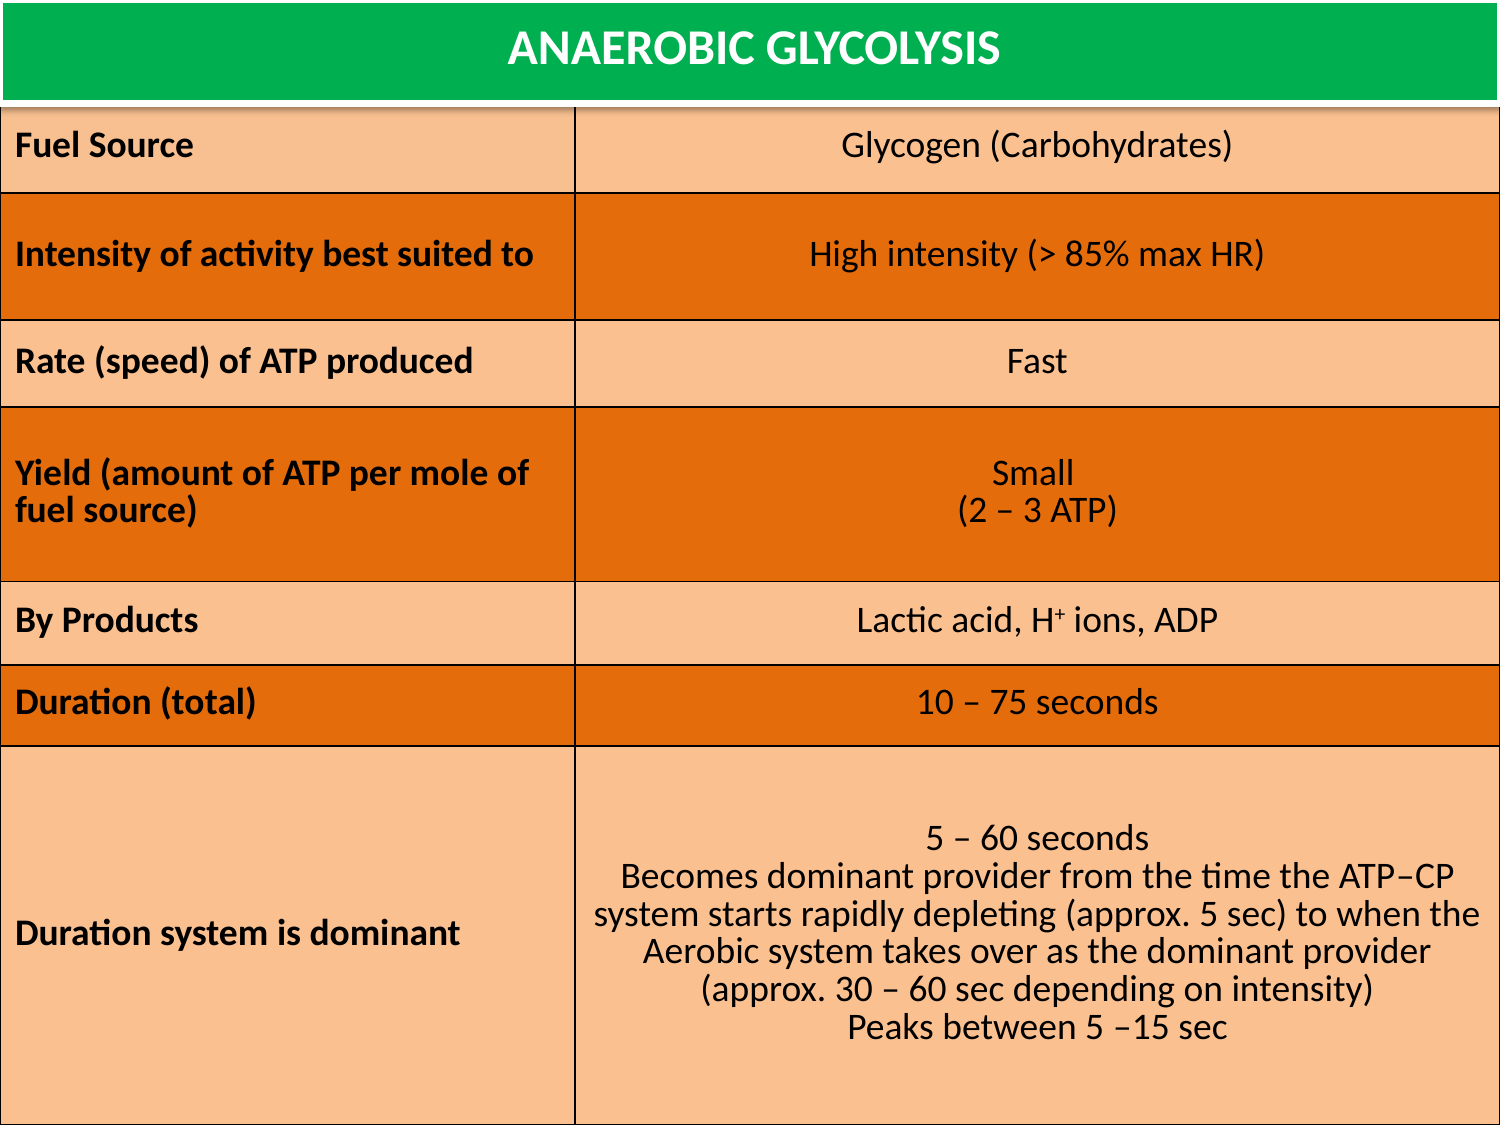

# ANAEROBIC GLYCOLYSIS
| Fuel Source | Glycogen (Carbohydrates) |
| --- | --- |
| Intensity of activity best suited to | High intensity (> 85% max HR) |
| Rate (speed) of ATP produced | Fast |
| Yield (amount of ATP per mole of fuel source) | Small (2 – 3 ATP) |
| By Products | Lactic acid, H+ ions, ADP |
| Duration (total) | 10 – 75 seconds |
| Duration system is dominant | 5 – 60 seconds Becomes dominant provider from the time the ATP–CP system starts rapidly depleting (approx. 5 sec) to when the Aerobic system takes over as the dominant provider (approx. 30 – 60 sec depending on intensity) Peaks between 5 –15 sec |